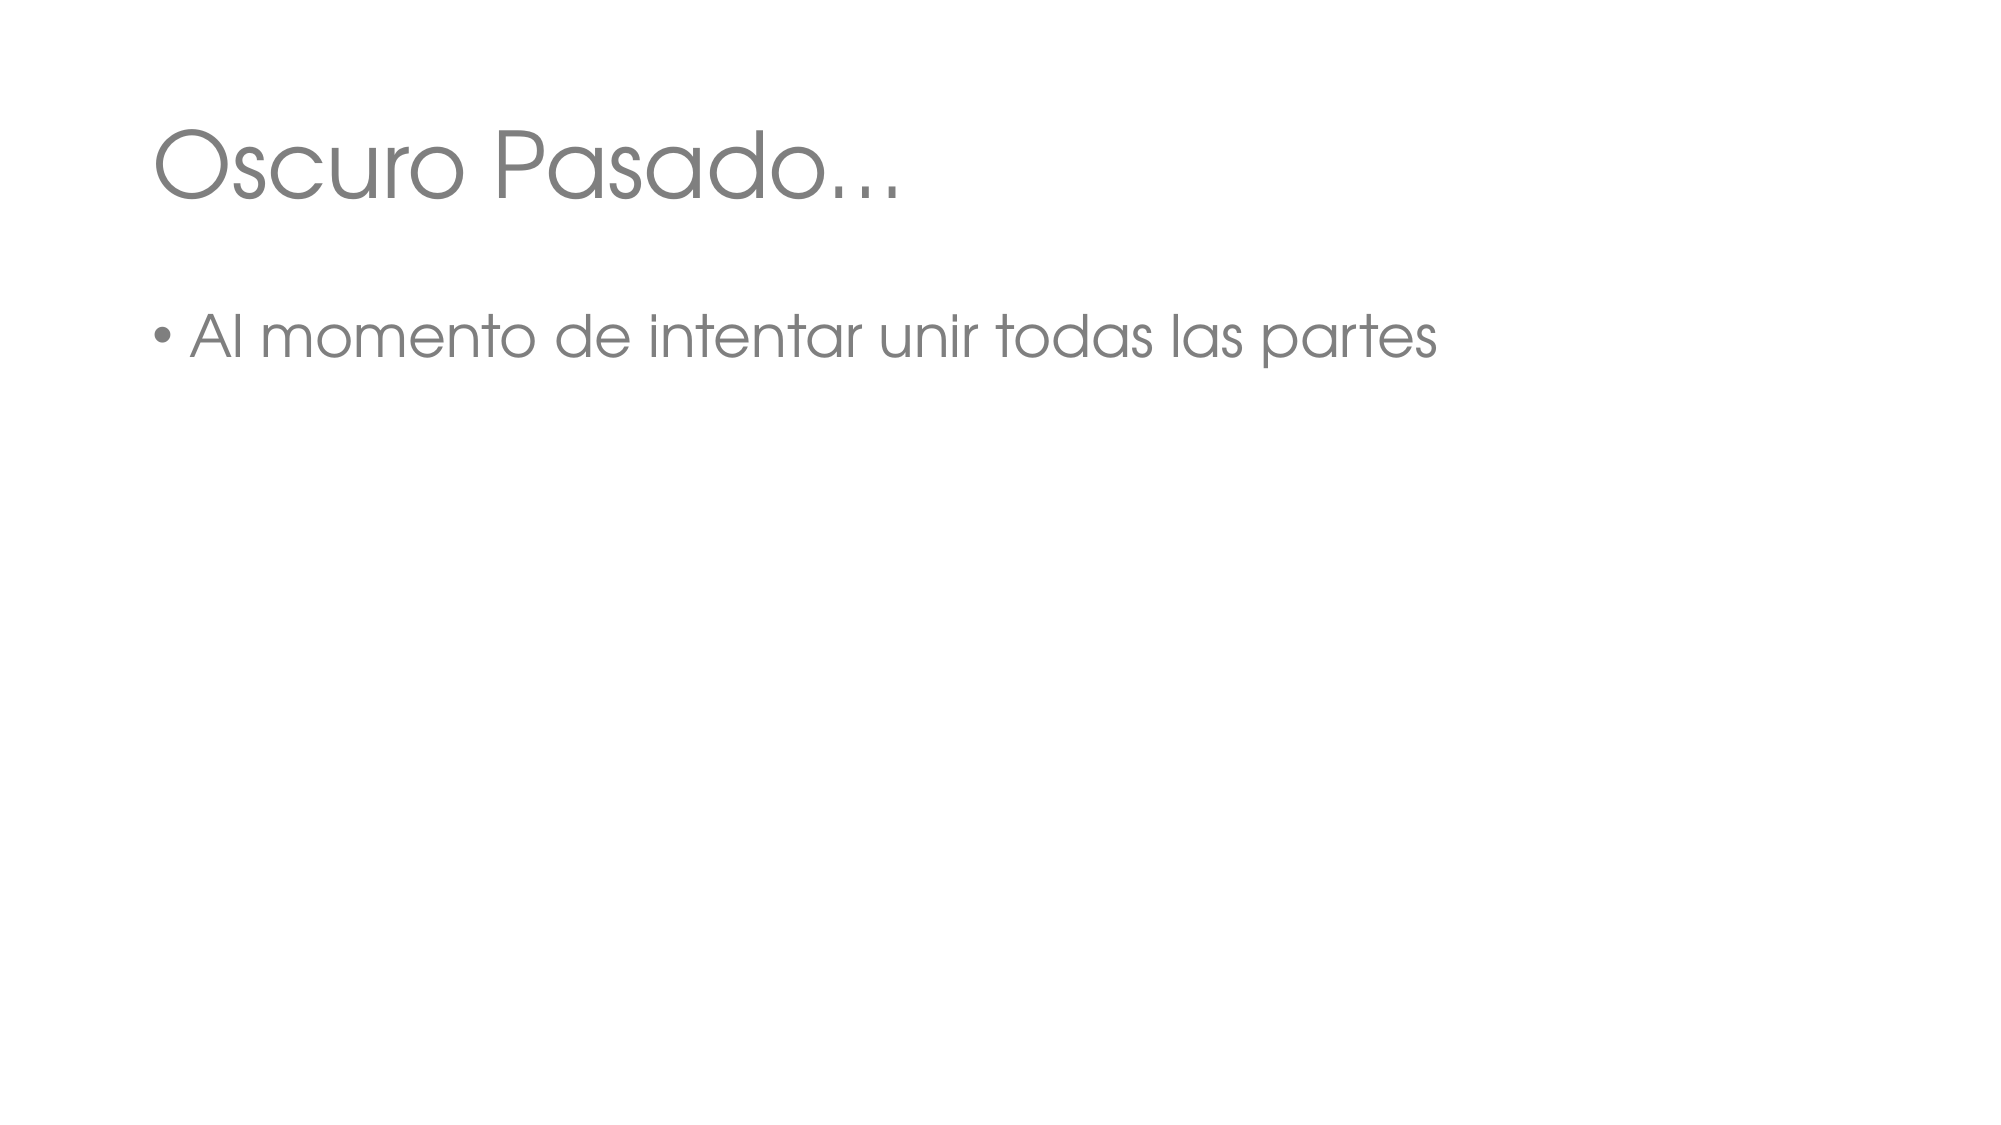

# Oscuro Pasado…
Al momento de intentar unir todas las partes